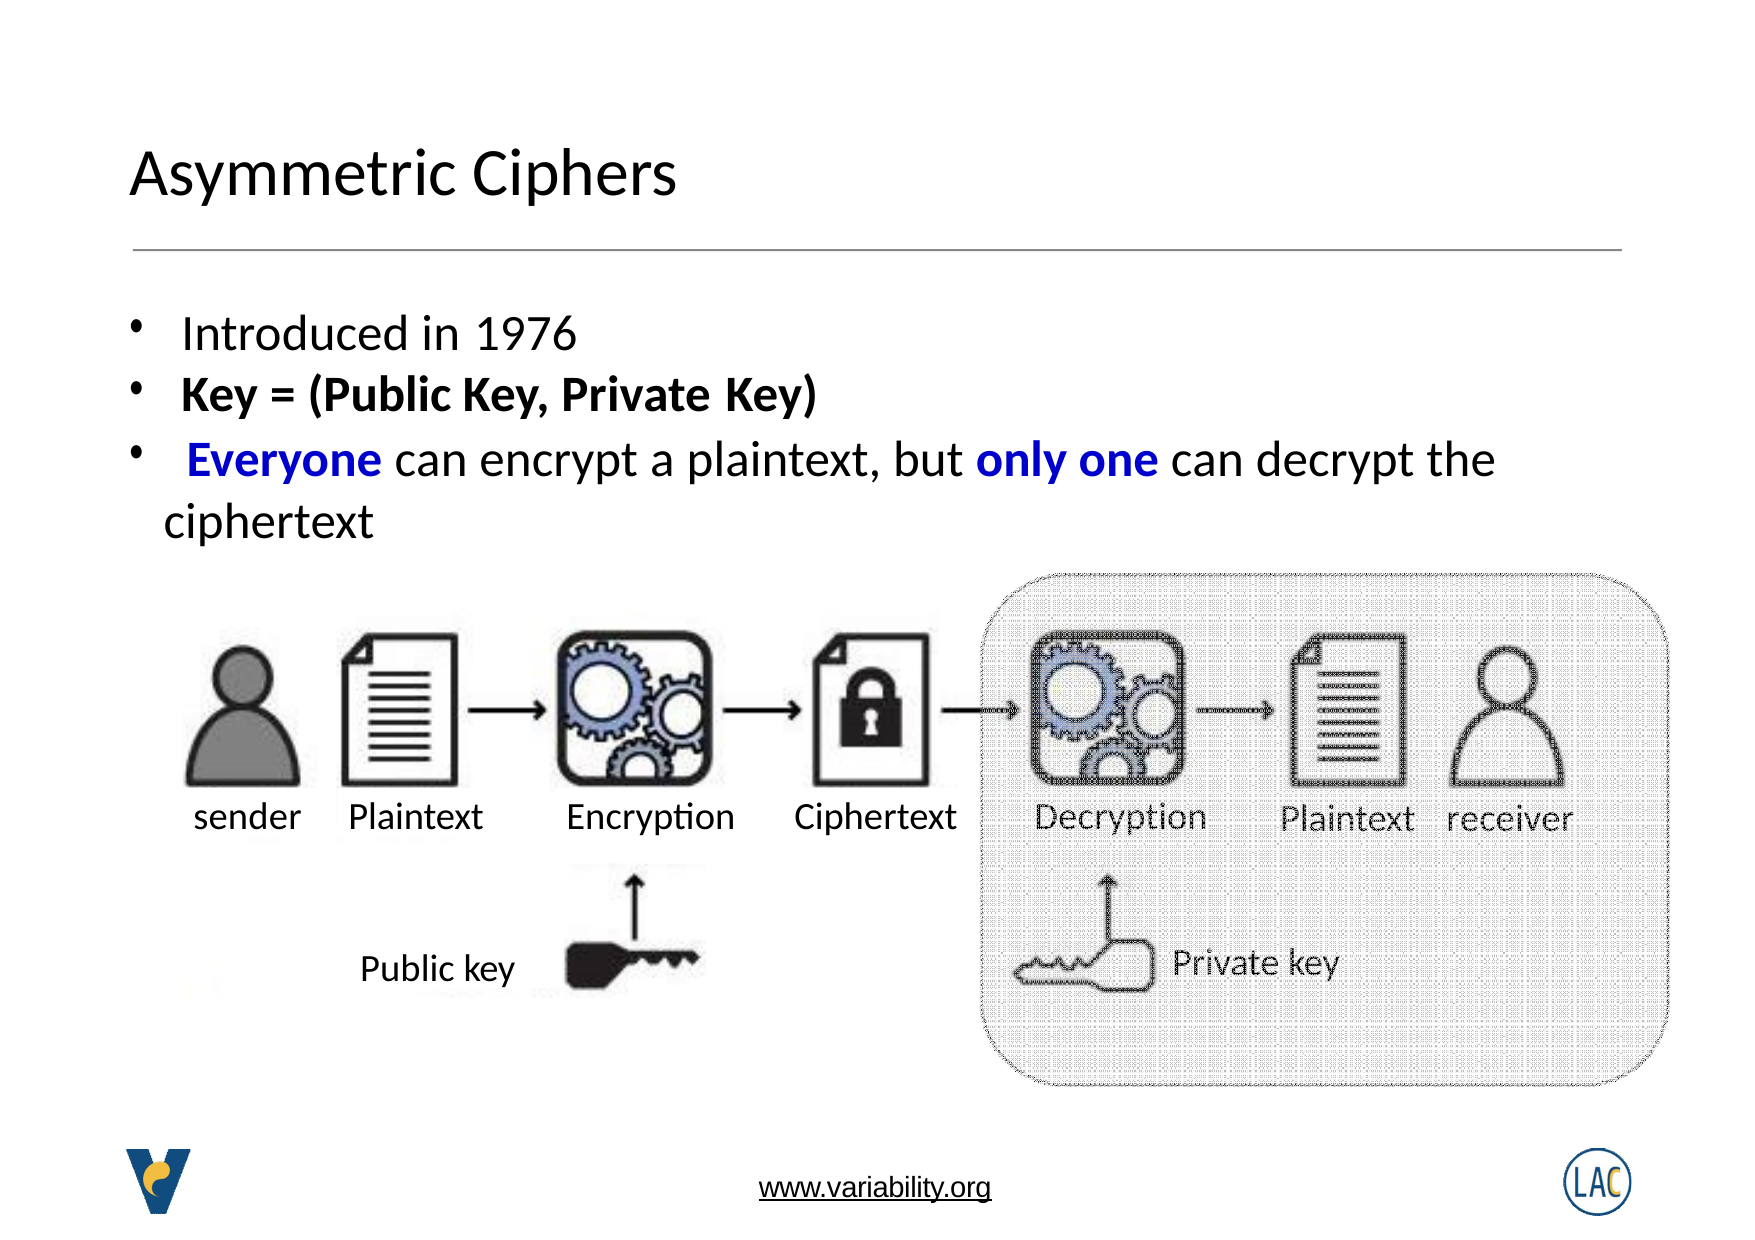

# Asymmetric Ciphers
Introduced in 1976
Key = (Public Key, Private Key)
  Everyone can encrypt a plaintext, but only one can decrypt the  ciphertext

sender
Plaintext
Encryption

Ciphertext

Decryption

Plaintext
receiver

Private key
Public key

www.variability.org